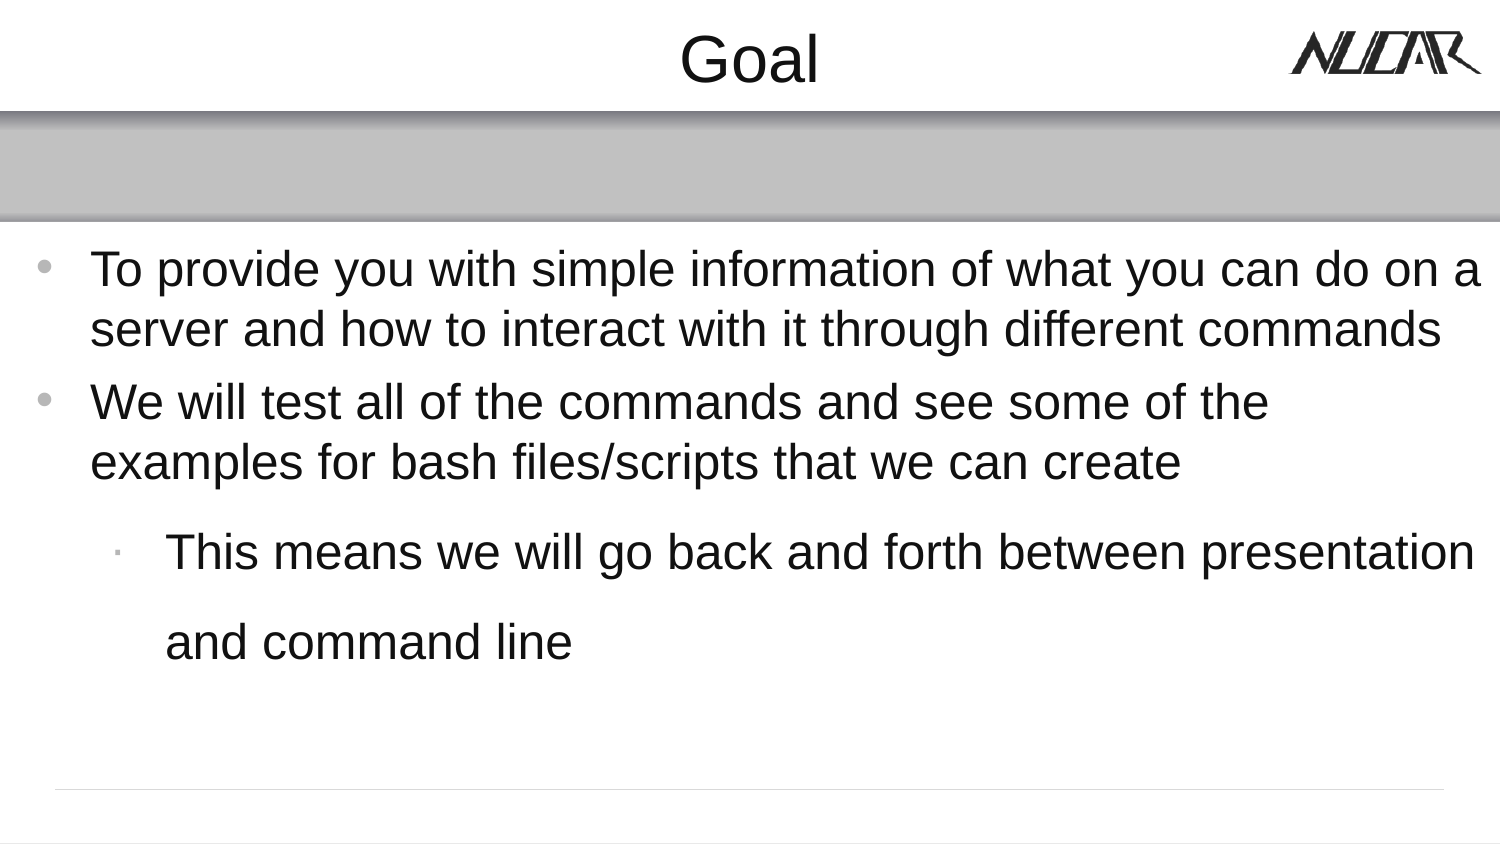

# Goal
To provide you with simple information of what you can do on a server and how to interact with it through different commands
We will test all of the commands and see some of the examples for bash files/scripts that we can create
This means we will go back and forth between presentation and command line